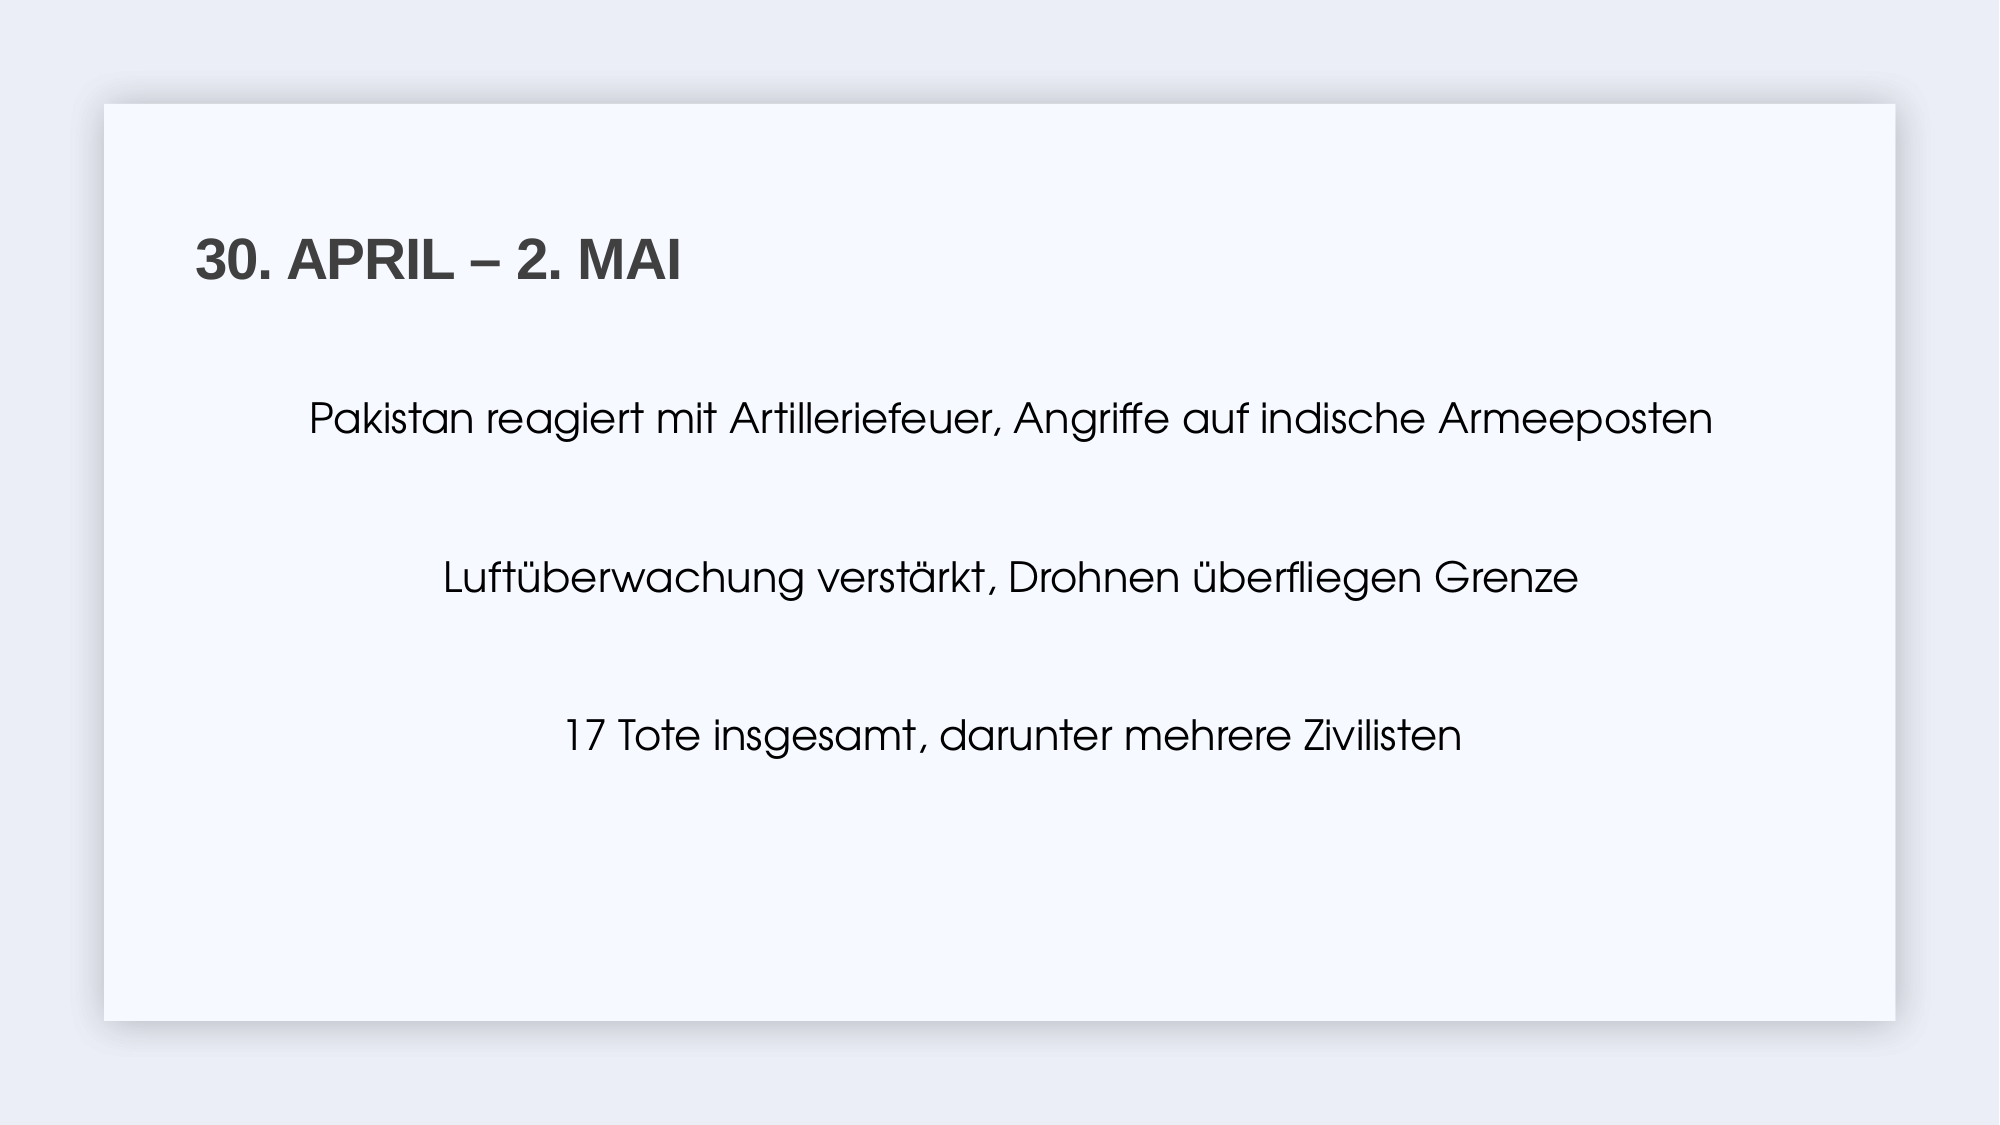

# 30. April – 2. Mai
Pakistan reagiert mit Artilleriefeuer, Angriffe auf indische Armeeposten

Luftüberwachung verstärkt, Drohnen überfliegen Grenze

17 Tote insgesamt, darunter mehrere Zivilisten